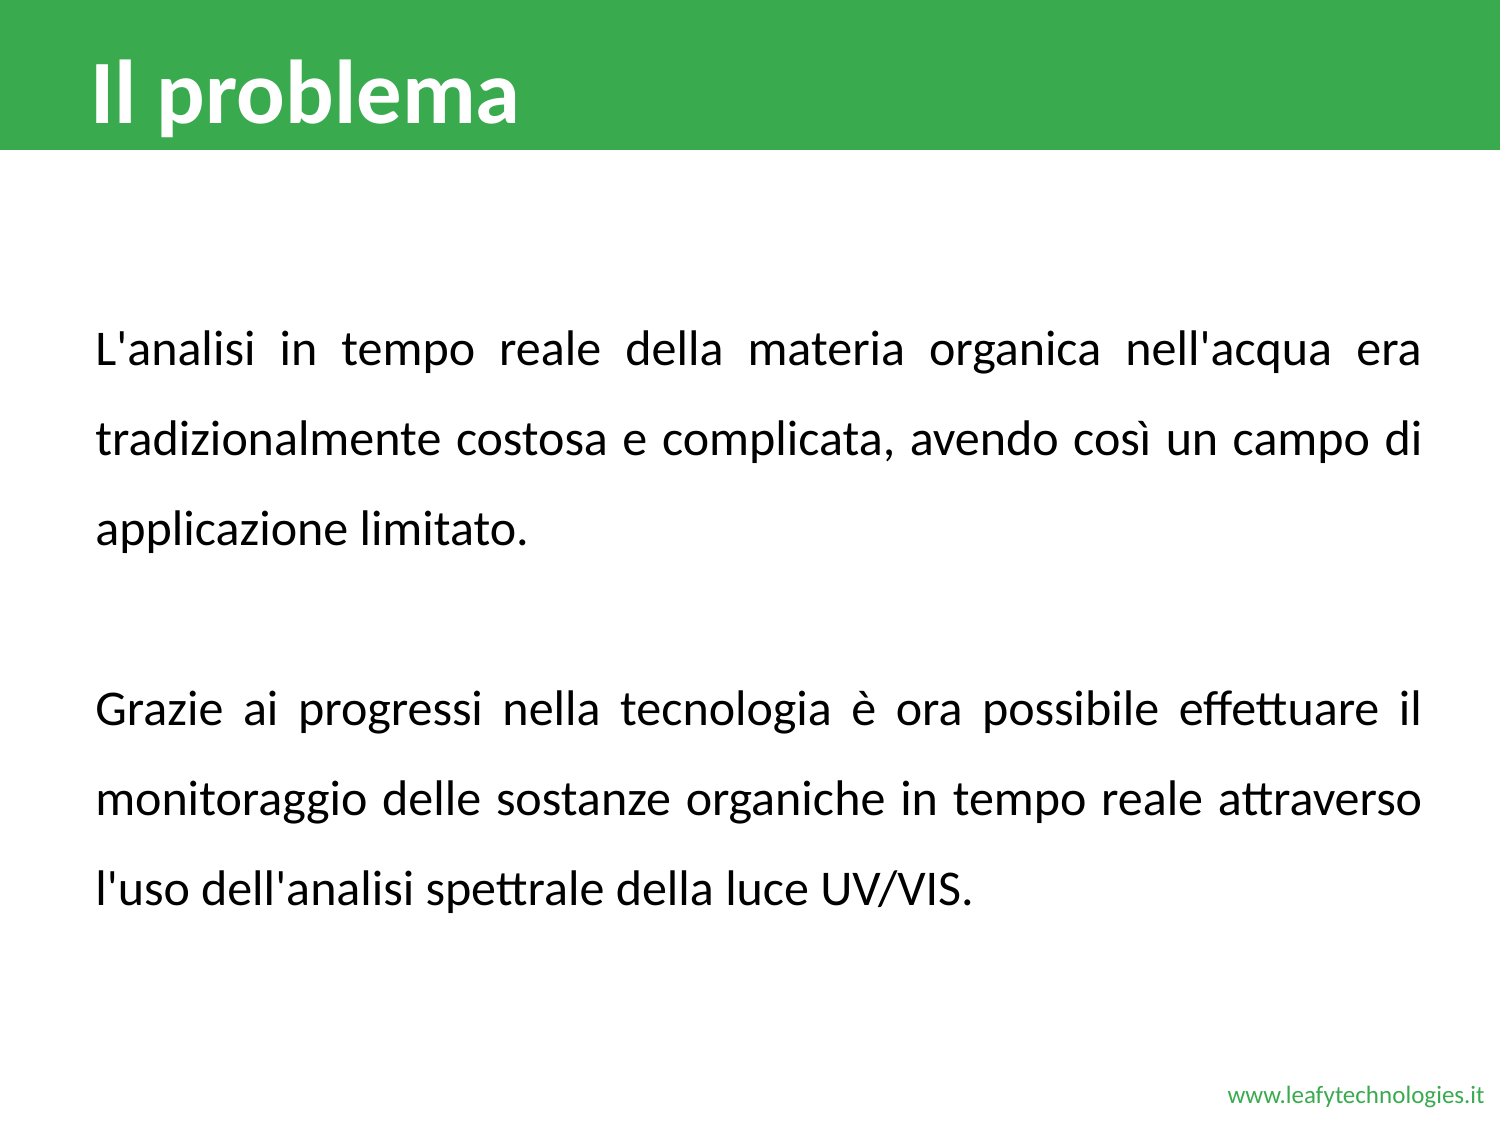

# Il problema
L'analisi in tempo reale della materia organica nell'acqua era tradizionalmente costosa e complicata, avendo così un campo di applicazione limitato.

Grazie ai progressi nella tecnologia è ora possibile effettuare il monitoraggio delle sostanze organiche in tempo reale attraverso l'uso dell'analisi spettrale della luce UV/VIS.